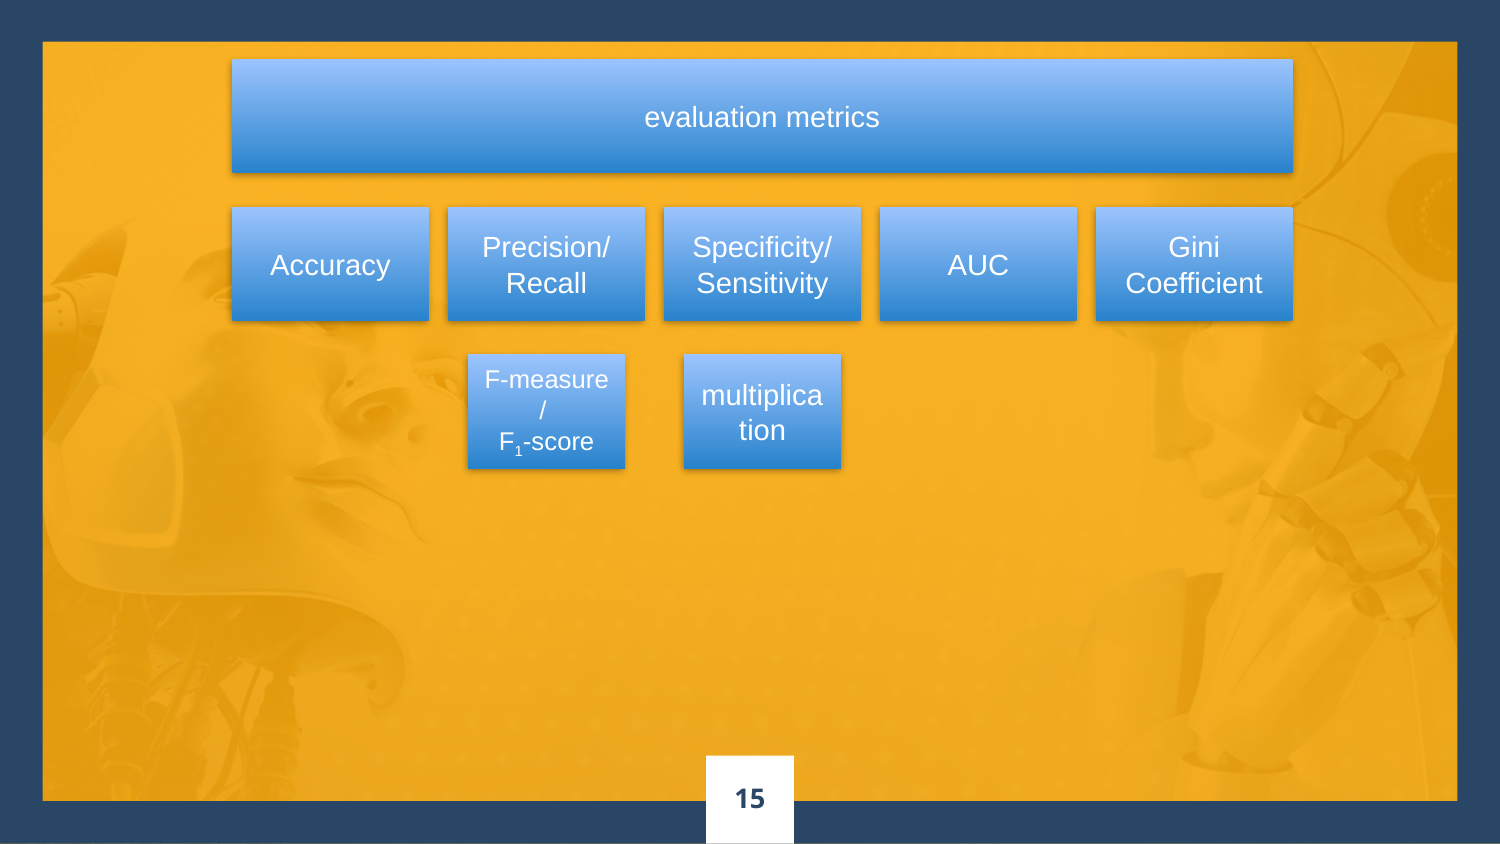

evaluation metrics
Precision/Recall
F-measure  /
F1-score
Gini Coefficient
Specificity/Sensitivity
AUC
multiplication
Accuracy
15